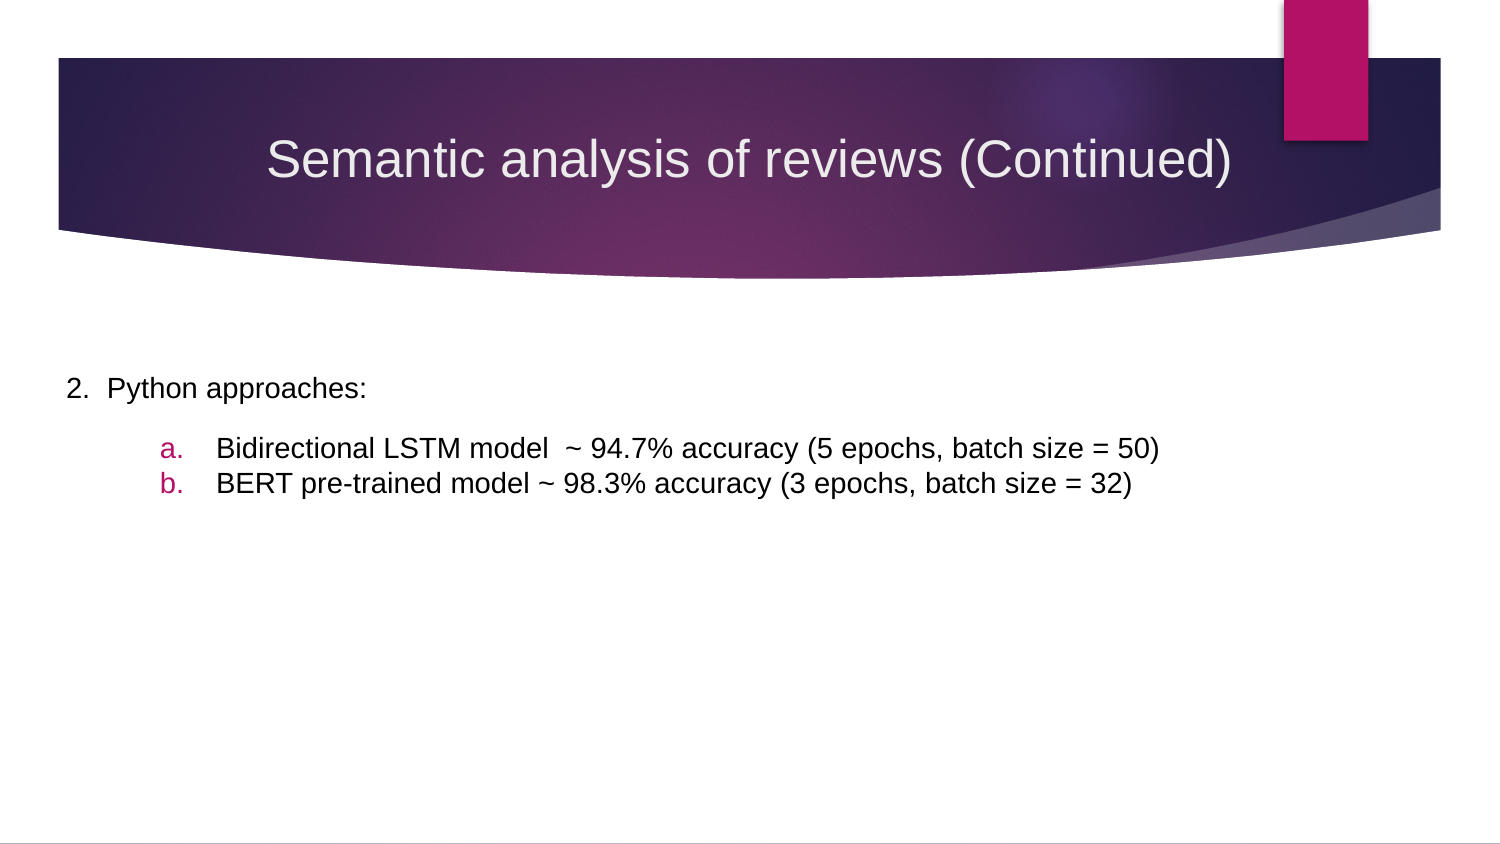

# Semantic analysis of reviews (Continued)

2.  Python approaches:
Bidirectional LSTM model  ~ 94.7% accuracy (5 epochs, batch size = 50)
BERT pre-trained model ~ 98.3% accuracy (3 epochs, batch size = 32)